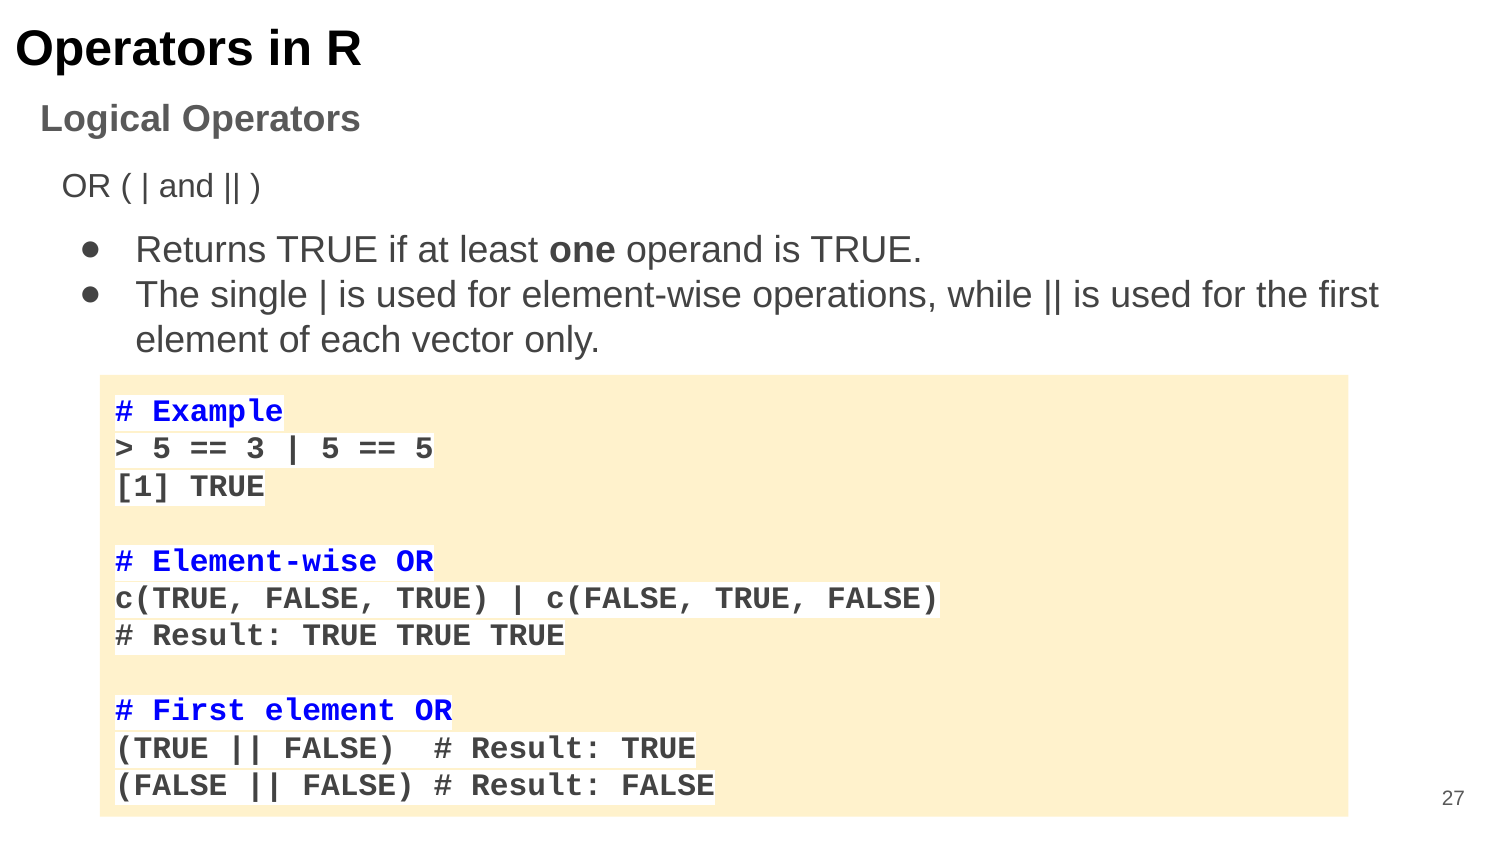

Operators in R
Logical Operators
OR ( | and || )
Returns TRUE if at least one operand is TRUE.
The single | is used for element-wise operations, while || is used for the first element of each vector only.
# Example
> 5 == 3 | 5 == 5
[1] TRUE

# Element-wise OR
c(TRUE, FALSE, TRUE) | c(FALSE, TRUE, FALSE)
# Result: TRUE TRUE TRUE

# First element OR
(TRUE || FALSE)  # Result: TRUE
(FALSE || FALSE) # Result: FALSE
27